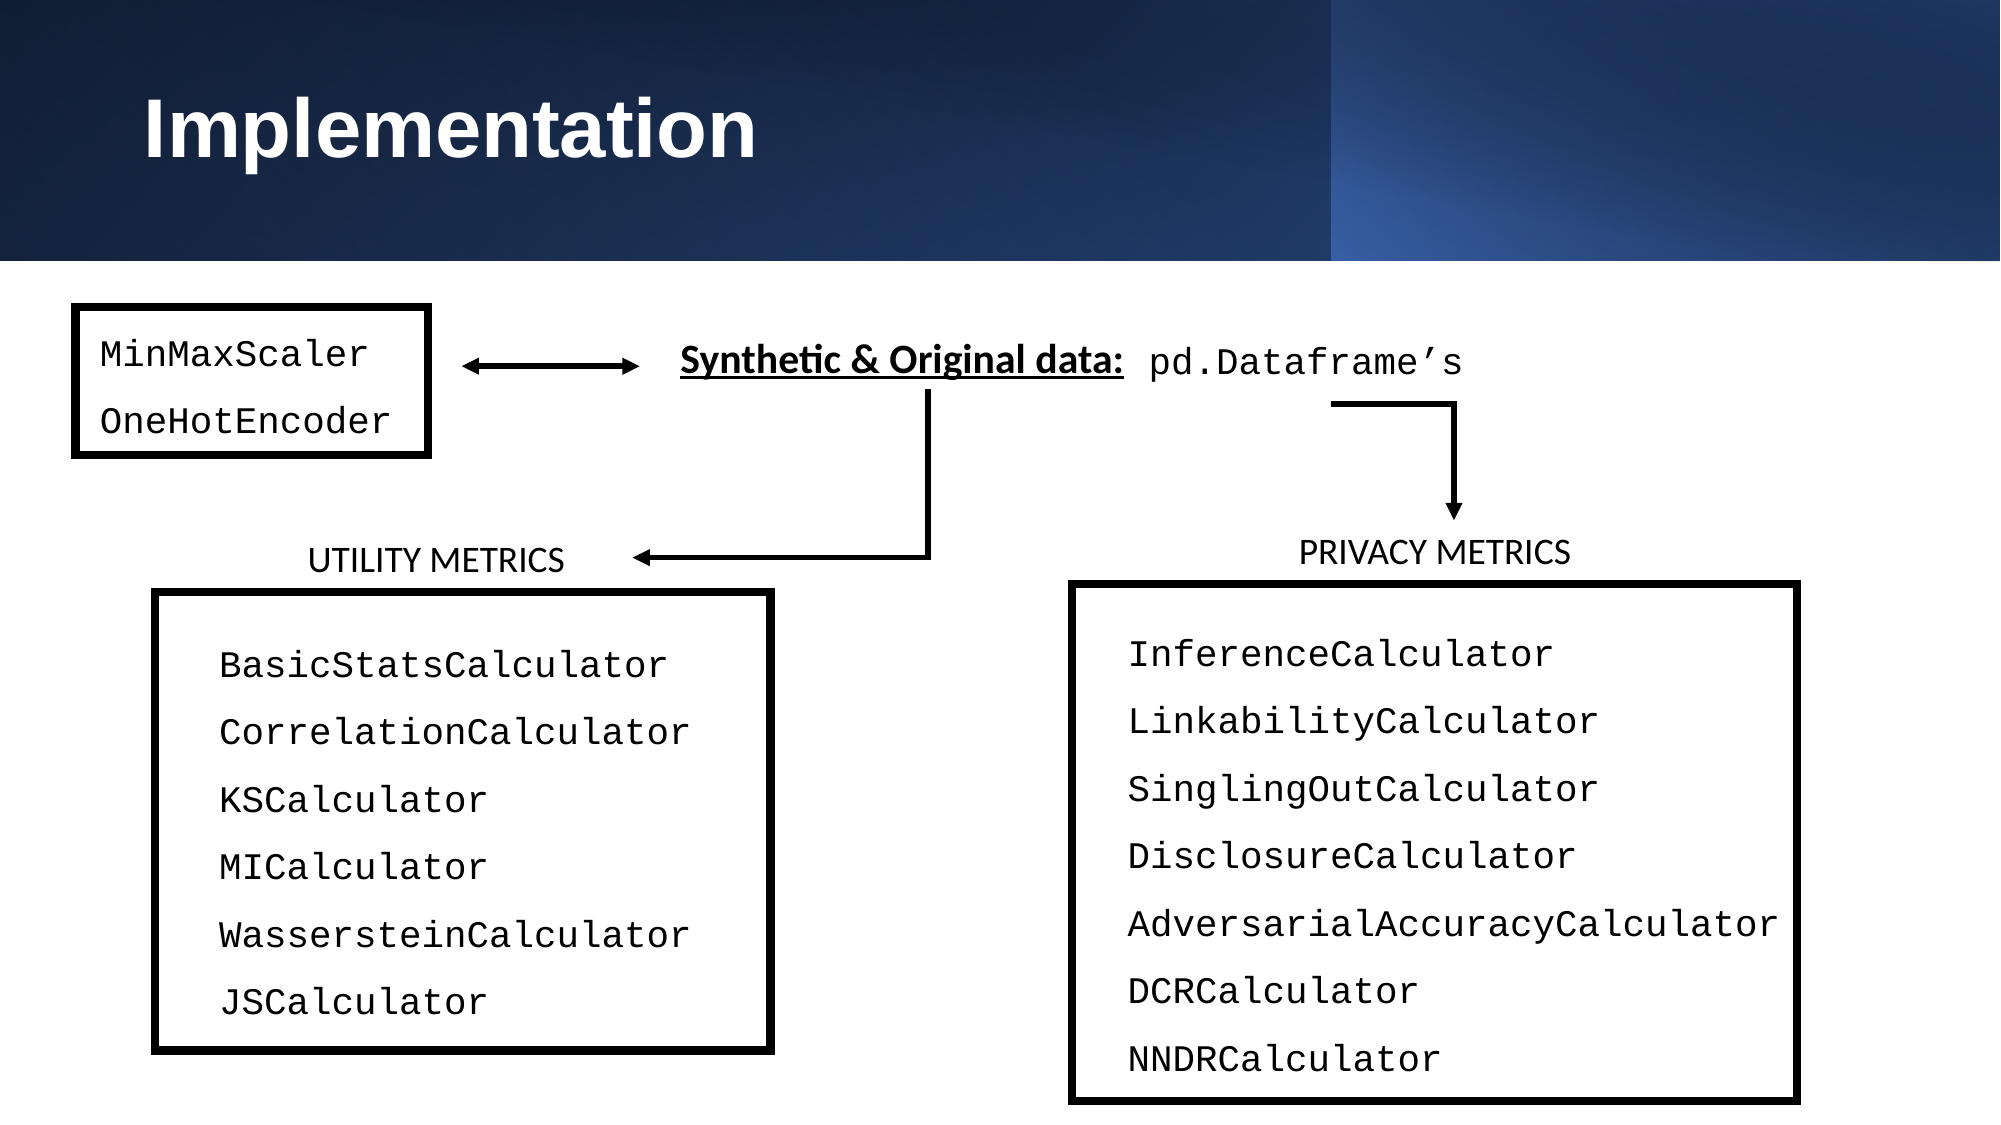

# Implementation
MinMaxScaler
OneHotEncoder

Synthetic & Original data:
pd.Dataframe’s
PRIVACY METRICS
UTILITY METRICS

InferenceCalculator
LinkabilityCalculator
SinglingOutCalculator
DisclosureCalculator
AdversarialAccuracyCalculator
DCRCalculator
NNDRCalculator
BasicStatsCalculator
CorrelationCalculator
KSCalculator
MICalculator
WassersteinCalculator
JSCalculator
15